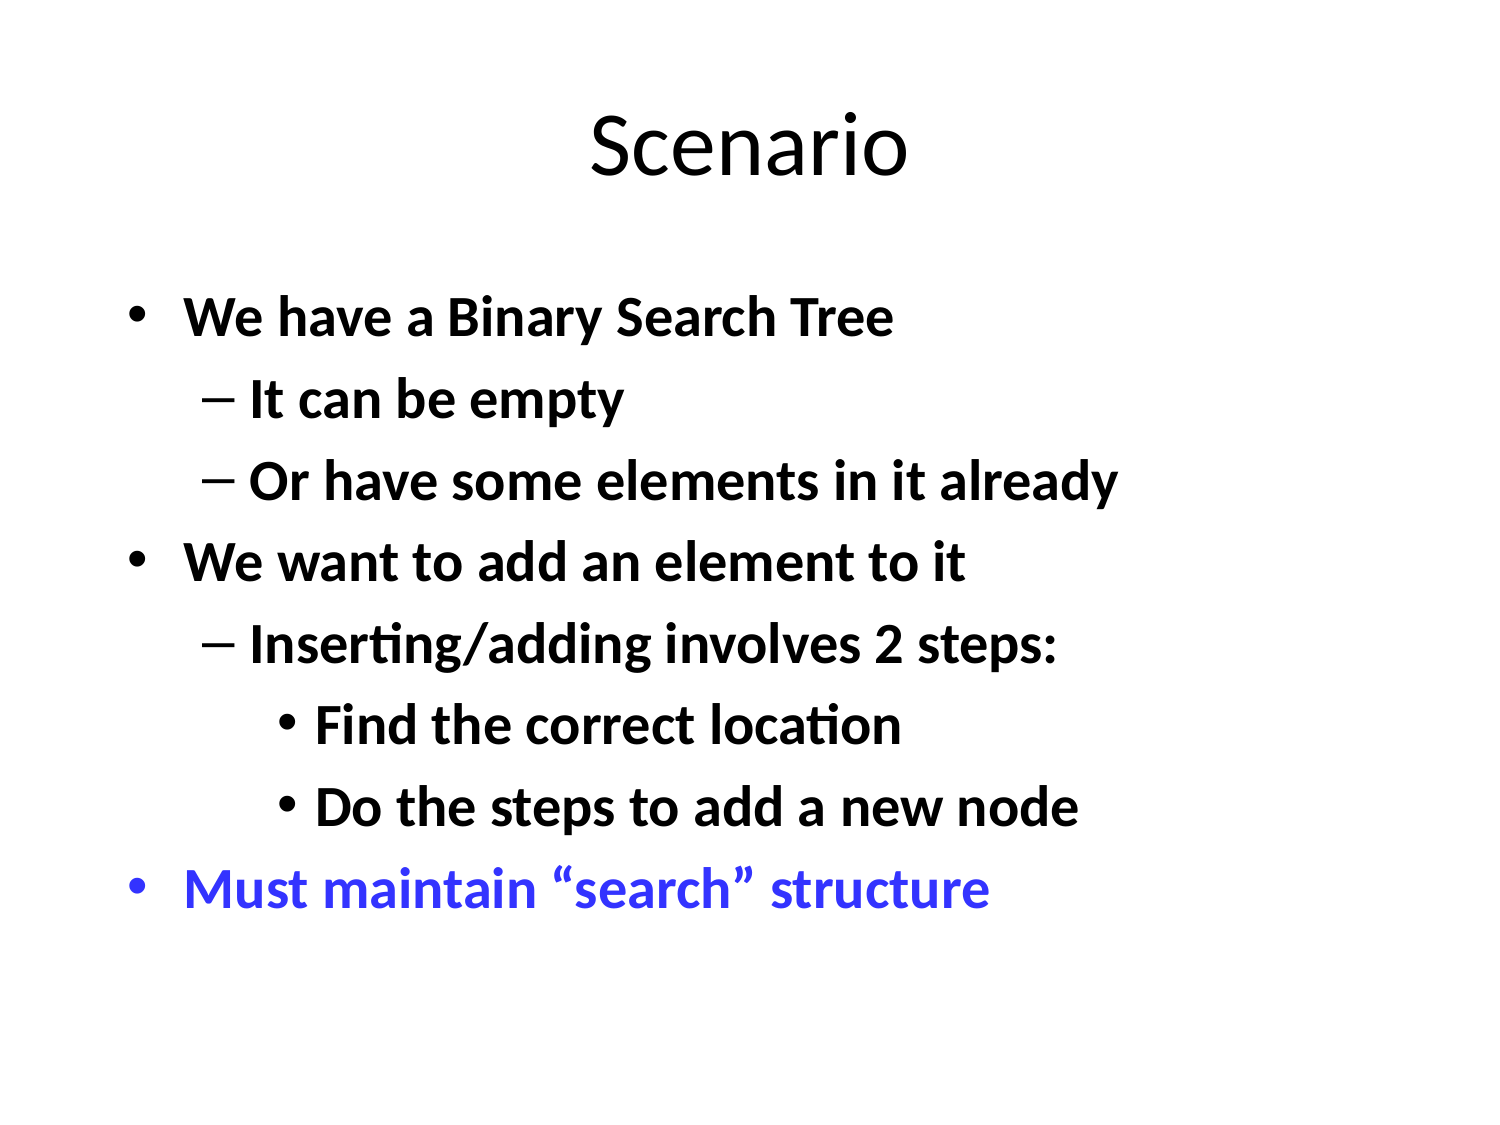

# Scenario
We have a Binary Search Tree
It can be empty
Or have some elements in it already
We want to add an element to it
Inserting/adding involves 2 steps:
Find the correct location
Do the steps to add a new node
Must maintain “search” structure